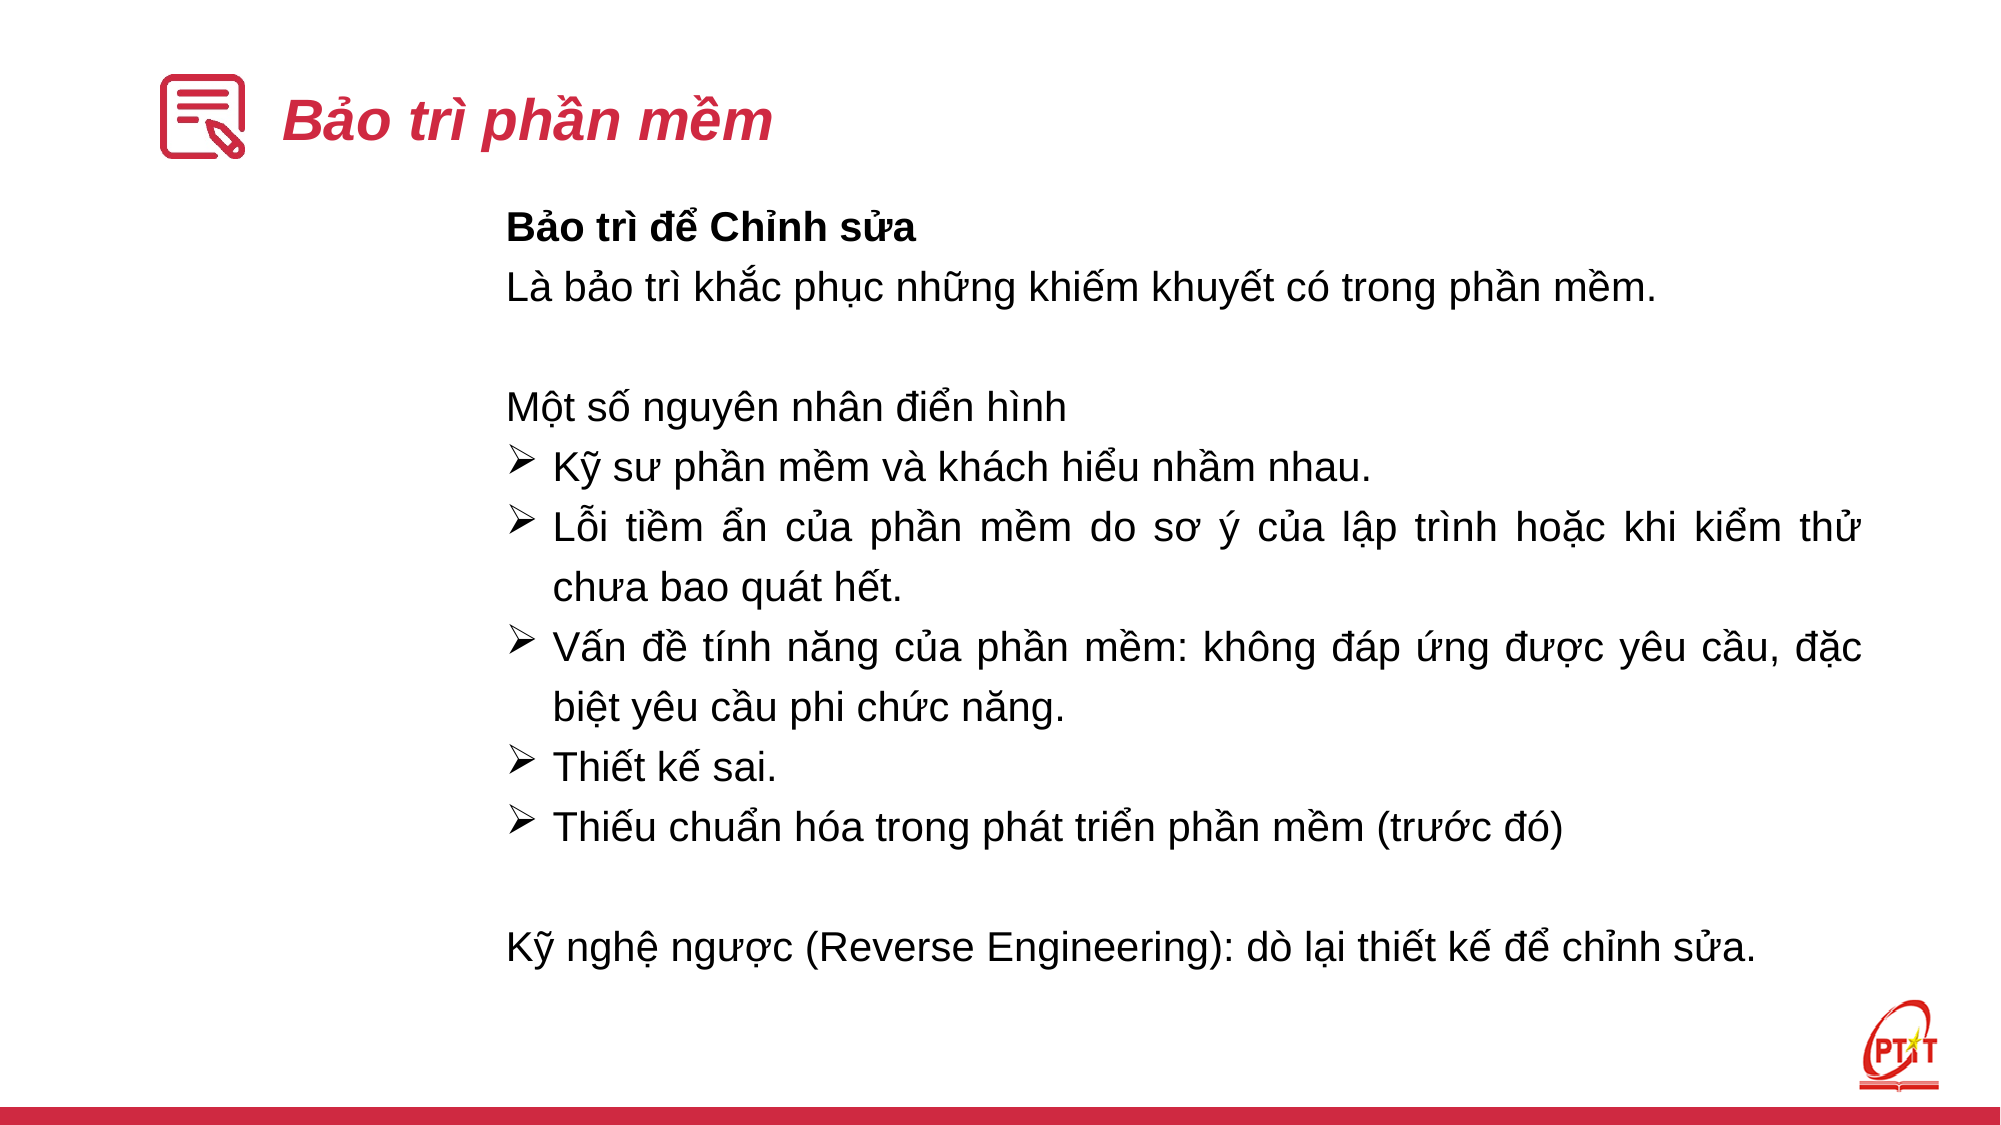

# Bảo trì phần mềm
Bảo trì để Chỉnh sửa
Là bảo trì khắc phục những khiếm khuyết có trong phần mềm.

Một số nguyên nhân điển hình
Kỹ sư phần mềm và khách hiểu nhầm nhau.
Lỗi tiềm ẩn của phần mềm do sơ ý của lập trình hoặc khi kiểm thử chưa bao quát hết.
Vấn đề tính năng của phần mềm: không đáp ứng được yêu cầu, đặc biệt yêu cầu phi chức năng.
Thiết kế sai.
Thiếu chuẩn hóa trong phát triển phần mềm (trước đó)

Kỹ nghệ ngược (Reverse Engineering): dò lại thiết kế để chỉnh sửa.